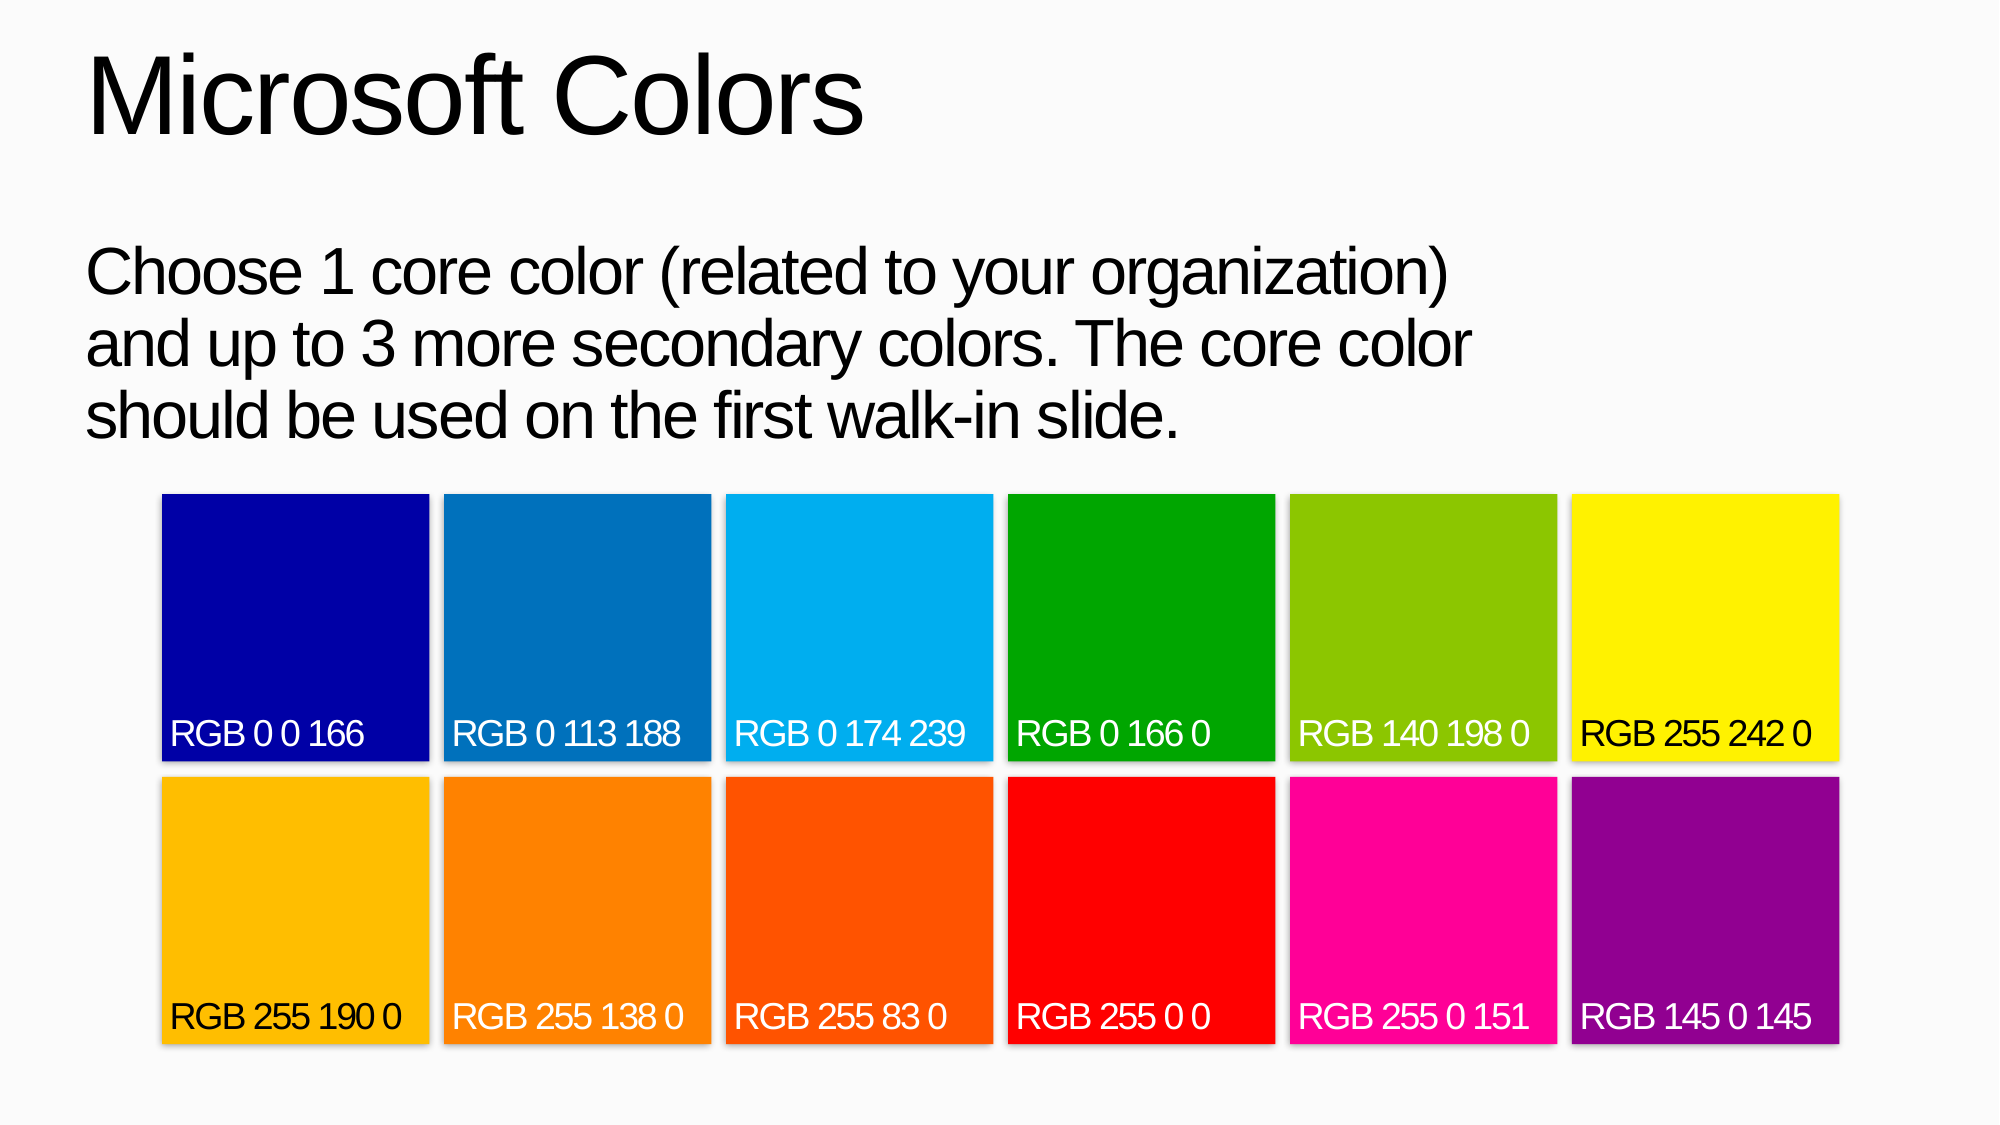

# Microsoft Colors
Choose 1 core color (related to your organization)
and up to 3 more secondary colors. The core color
should be used on the first walk-in slide.
RGB 0 0 166
RGB 0 113 188
RGB 0 174 239
RGB 0 166 0
RGB 140 198 0
RGB 255 242 0
RGB 255 190 0
RGB 255 138 0
RGB 255 83 0
RGB 255 0 0
RGB 255 0 151
RGB 145 0 145